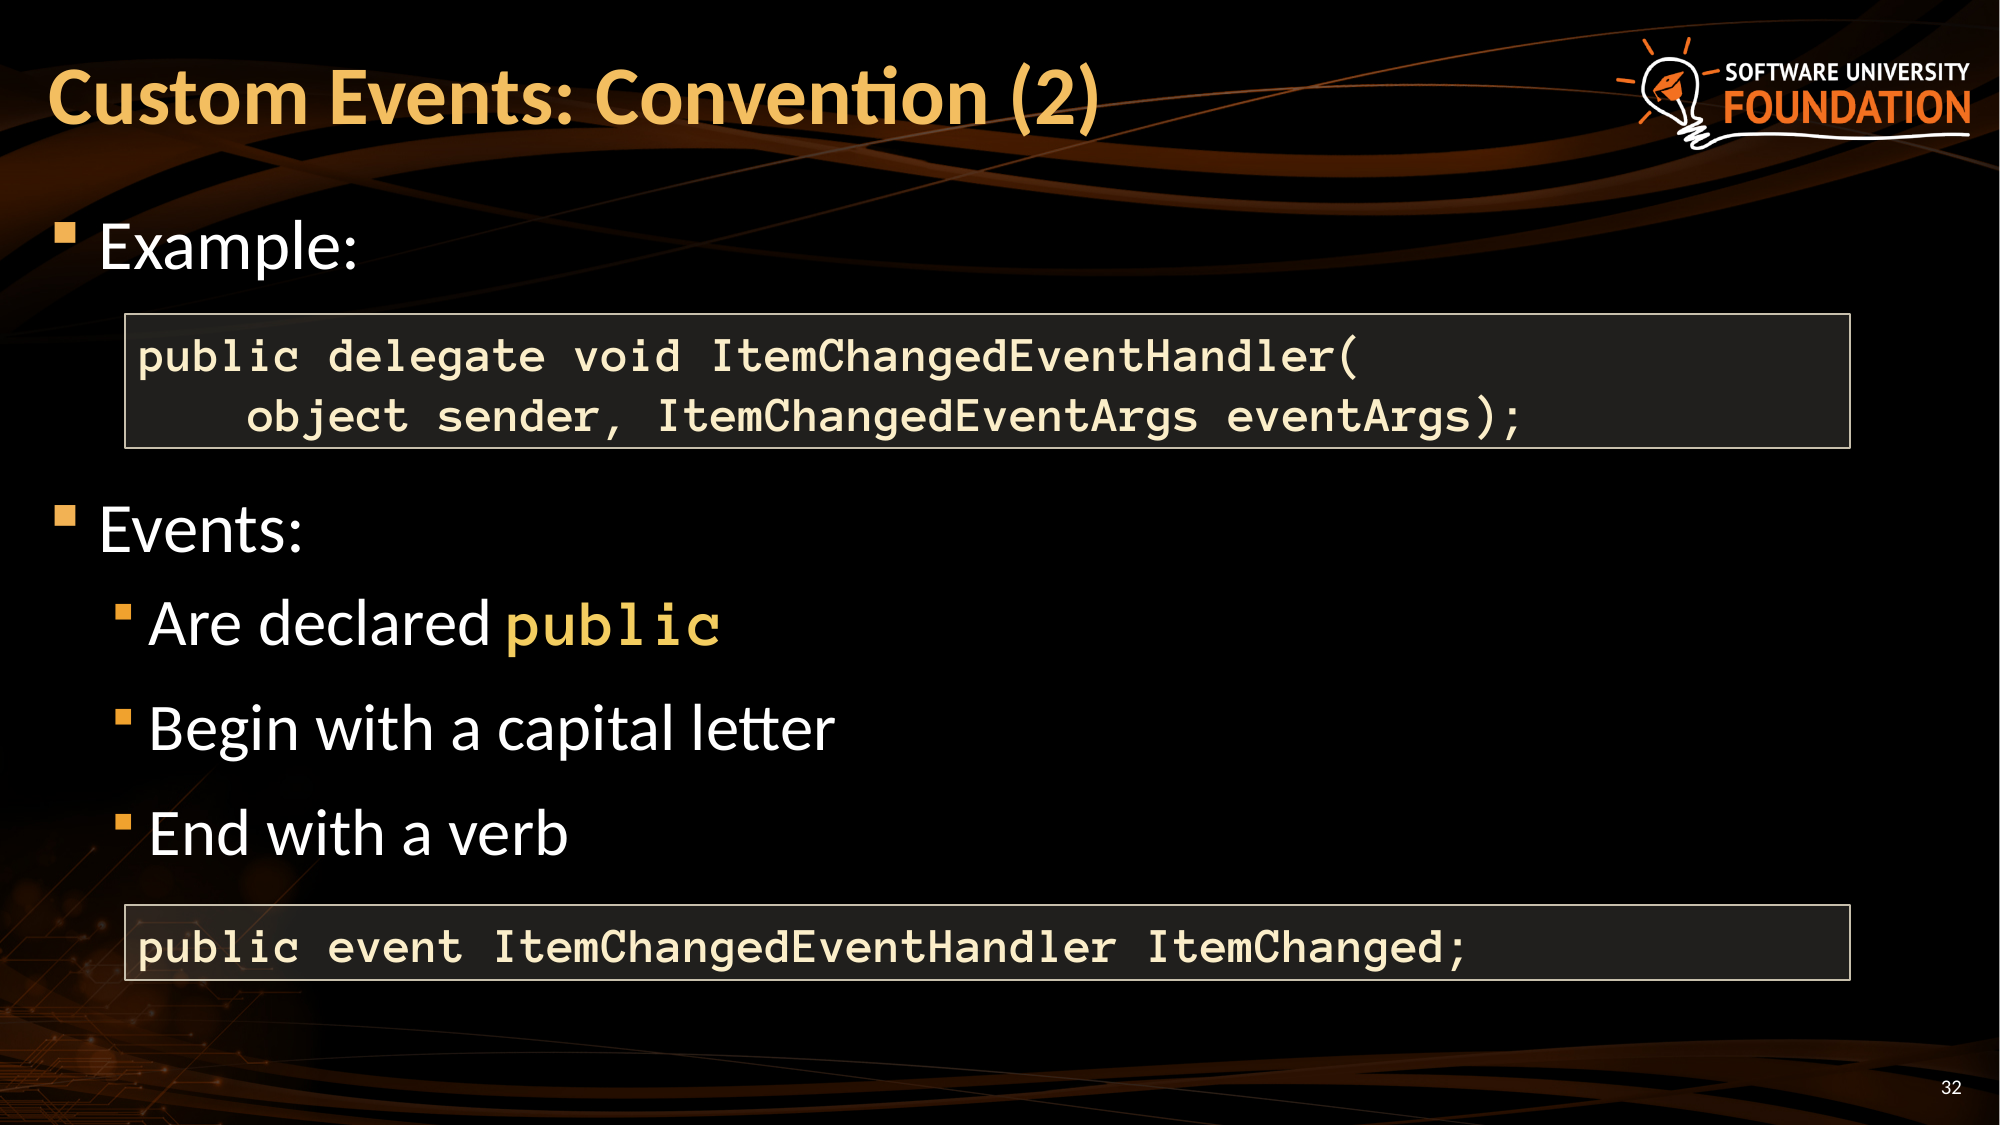

# Custom Events: Convention (2)
Example:

Events:
Are declared public
Begin with a capital letter
End with a verb
public delegate void ItemChangedEventHandler(
    object sender, ItemChangedEventArgs eventArgs);
public event ItemChangedEventHandler ItemChanged;
32